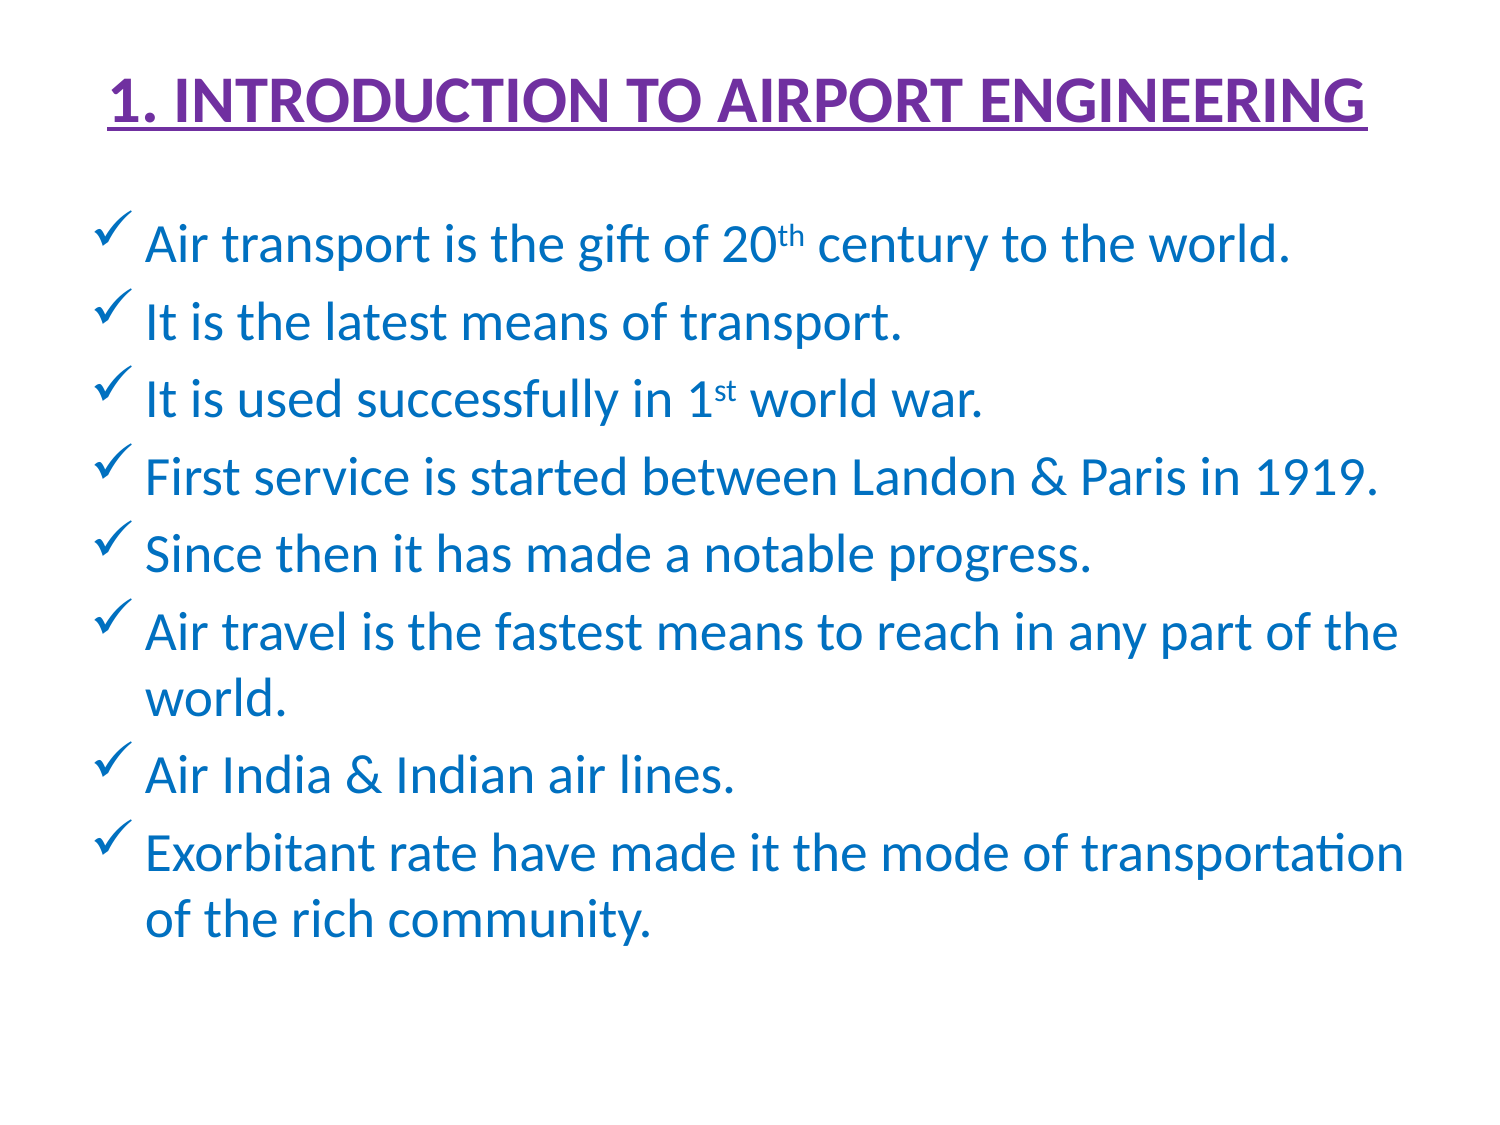

# 1. INTRODUCTION TO AIRPORT ENGINEERING
Air transport is the gift of 20th century to the world.
It is the latest means of transport.
It is used successfully in 1st world war.
First service is started between Landon & Paris in 1919.
Since then it has made a notable progress.
Air travel is the fastest means to reach in any part of the world.
Air India & Indian air lines.
Exorbitant rate have made it the mode of transportation of the rich community.